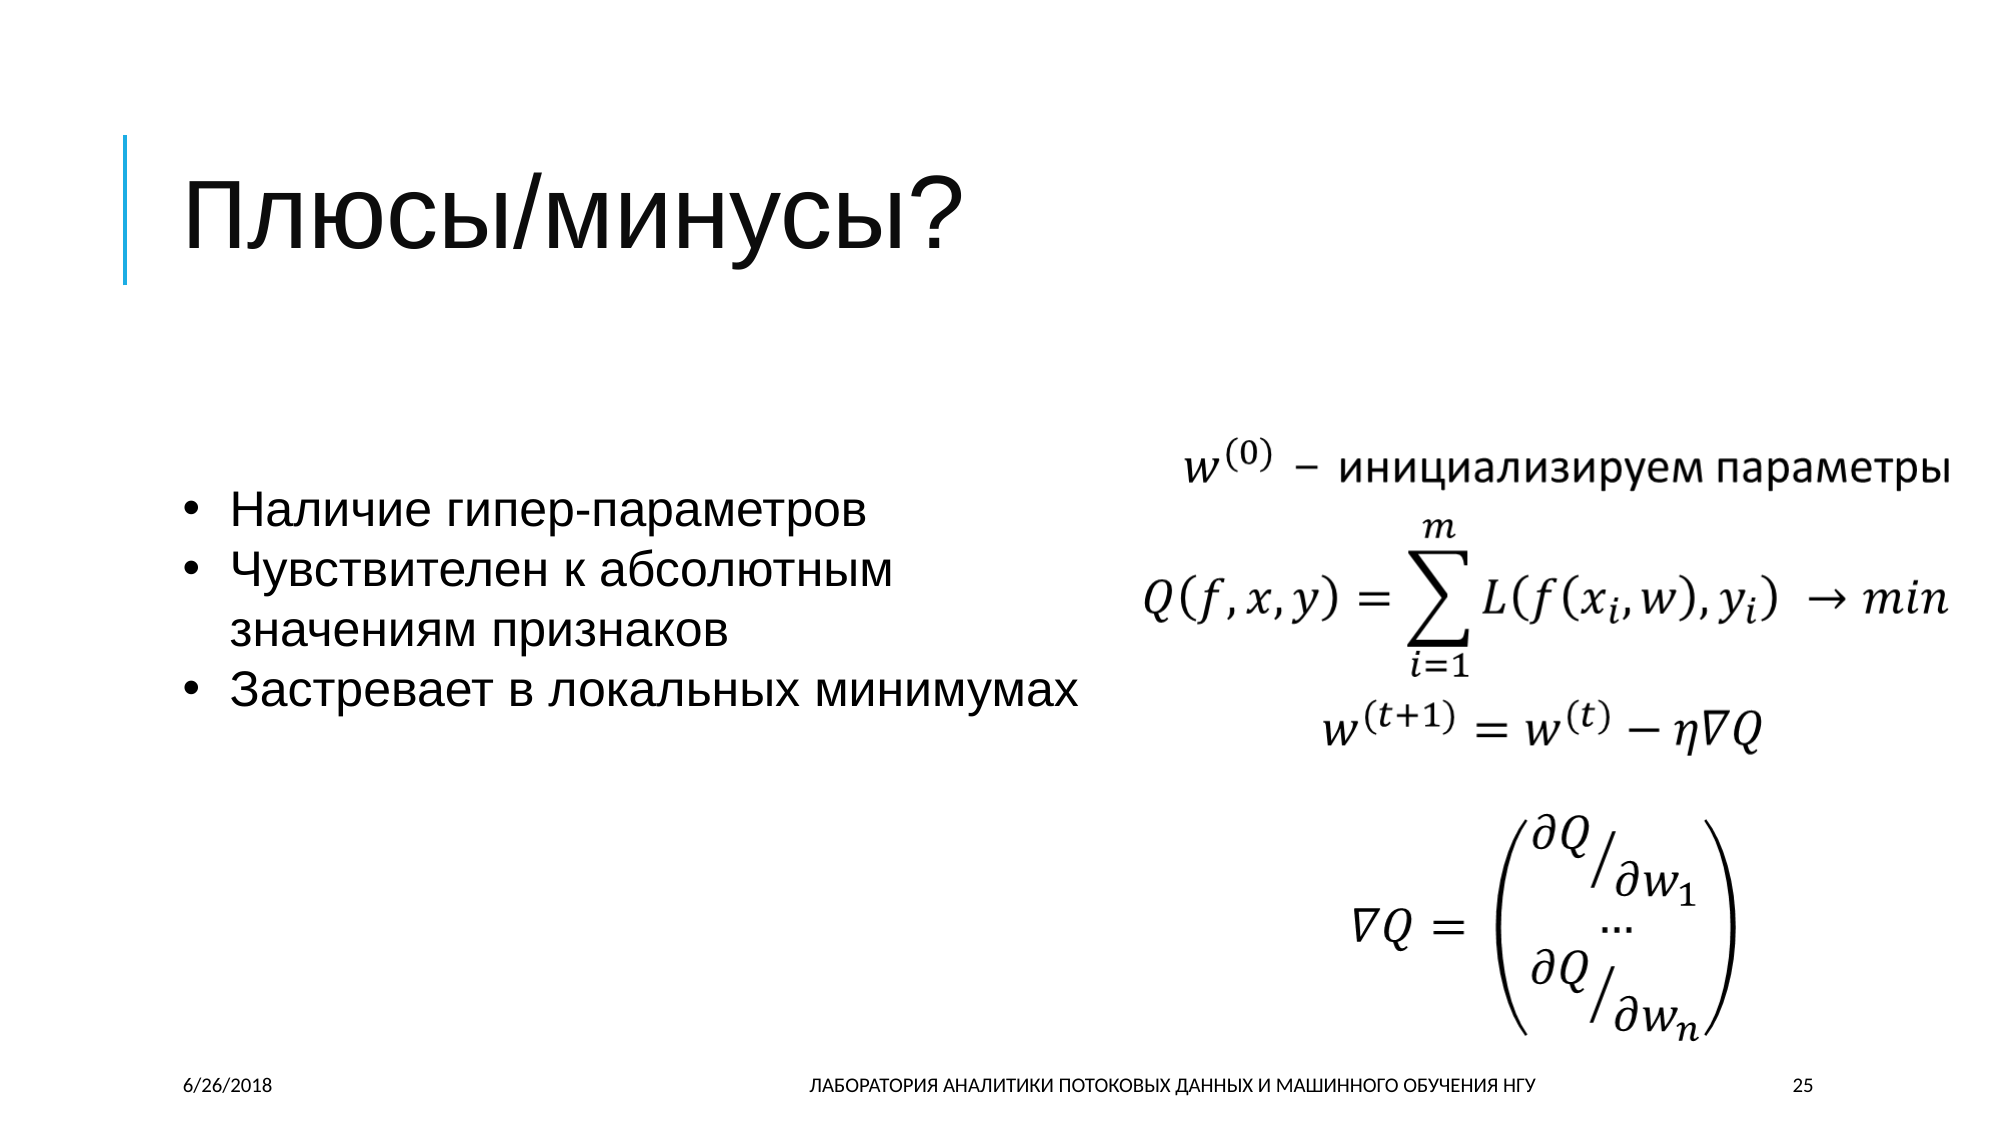

# Плюсы/минусы?

Наличие гипер-параметров
Чувствителен к абсолютным значениям признаков
Застревает в локальных минимумах

6/26/2018
ЛАБОРАТОРИЯ АНАЛИТИКИ ПОТОКОВЫХ ДАННЫХ И МАШИННОГО ОБУЧЕНИЯ НГУ
25